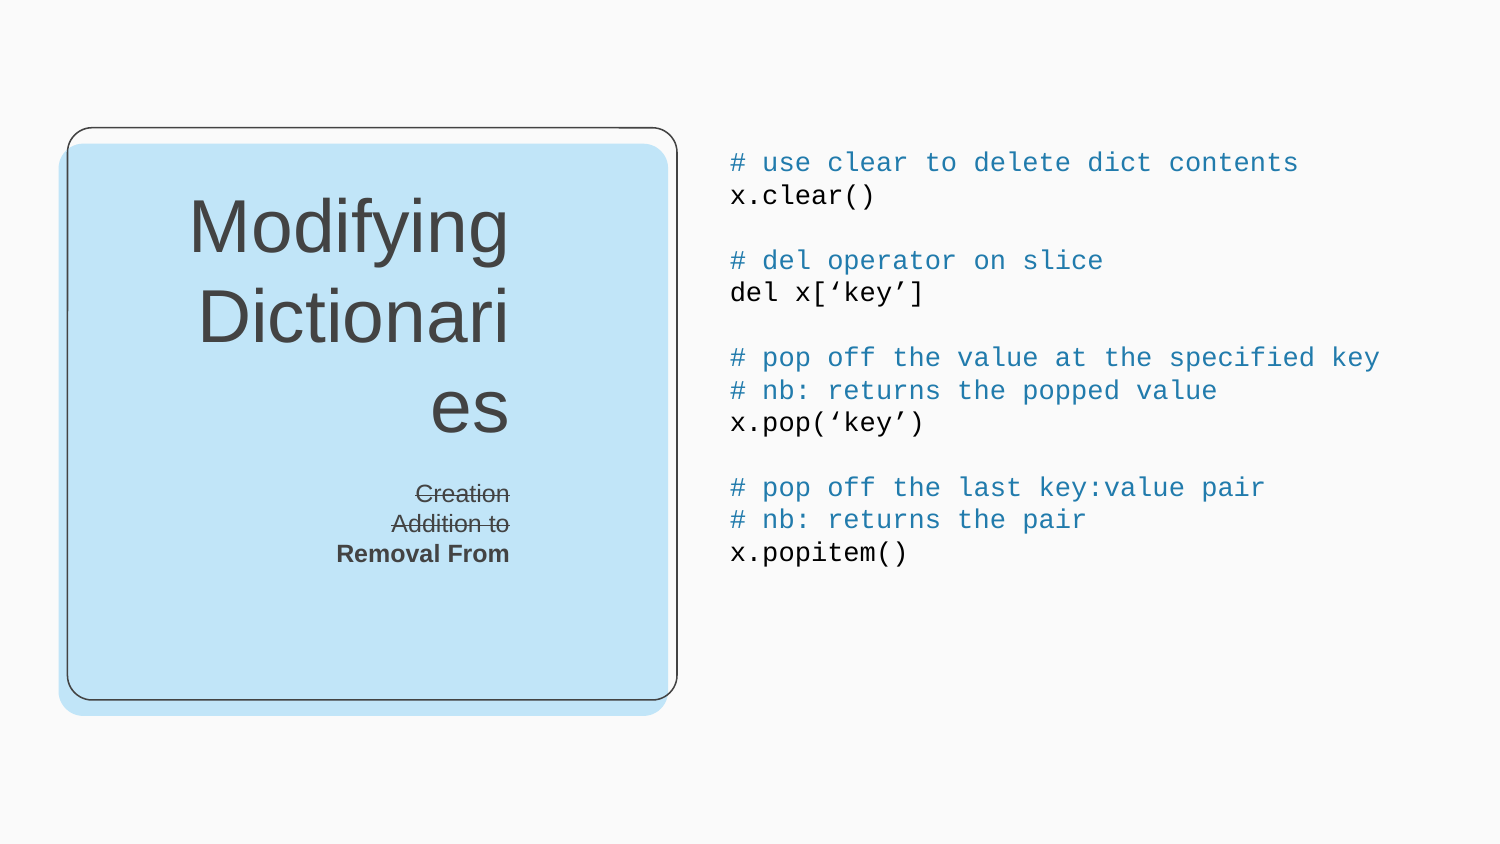

# use clear to delete dict contents
x.clear()

# del operator on slice
del x[‘key’]

# pop off the value at the specified key
# nb: returns the popped value
x.pop(‘key’)

# pop off the last key:value pair
# nb: returns the pair
x.popitem()
# Modifying Dictionaries
Creation
Addition to
Removal From